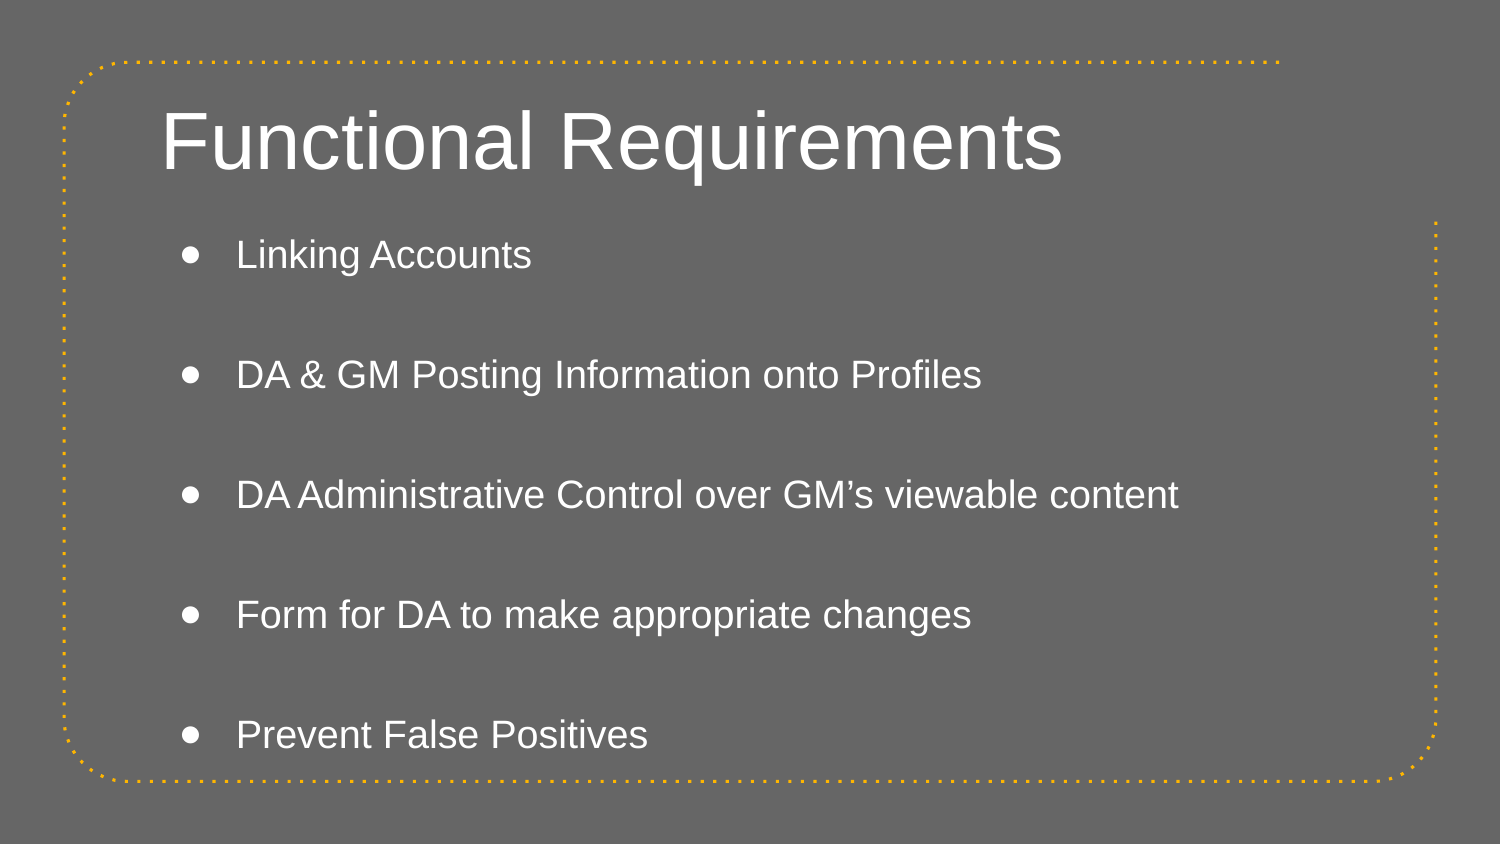

# Functional Requirements
Linking Accounts

DA & GM Posting Information onto Profiles

DA Administrative Control over GM’s viewable content

Form for DA to make appropriate changes

Prevent False Positives